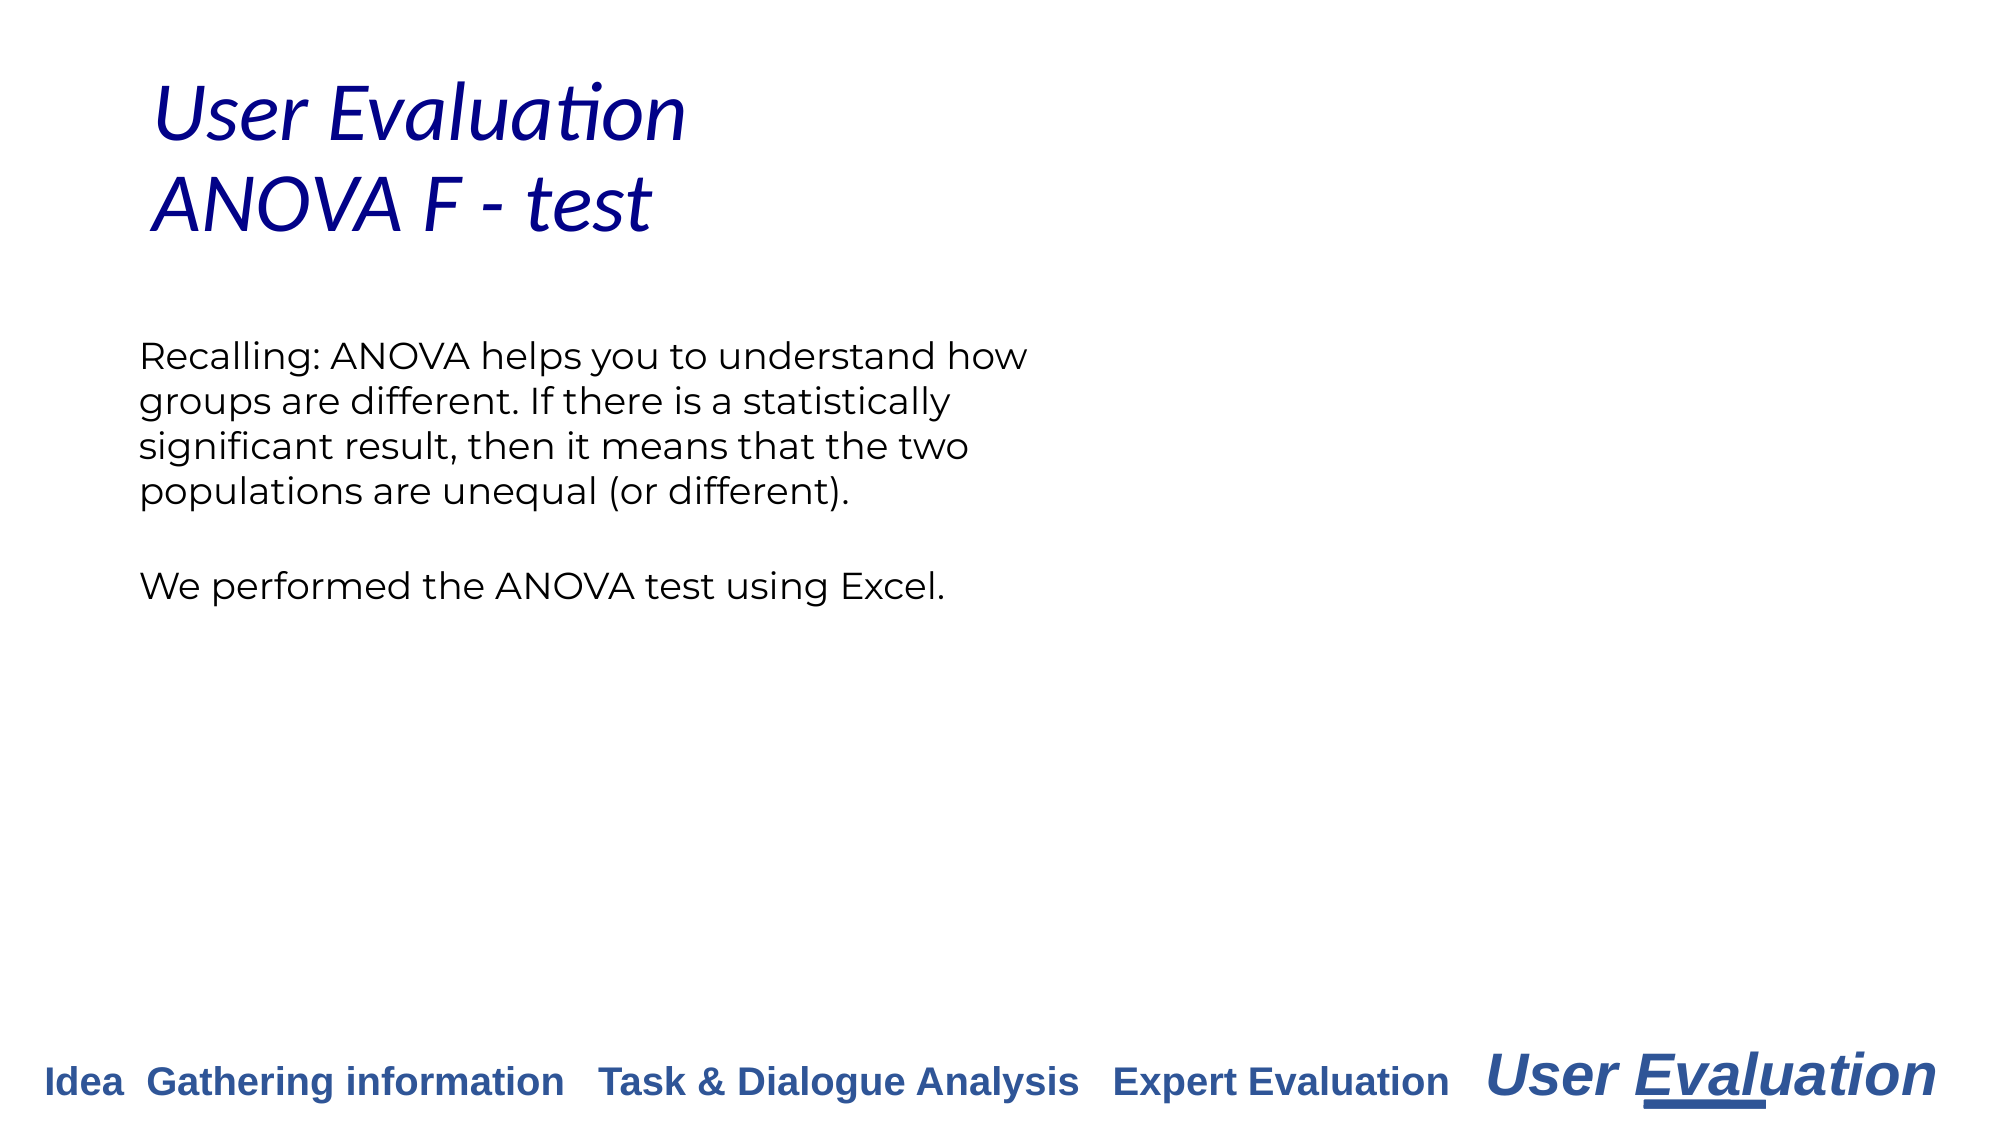

# User Evaluation ANOVA F - test
Recalling: ANOVA helps you to understand how groups are different. If there is a statistically significant result, then it means that the two populations are unequal (or different).
We performed the ANOVA test using Excel.
Idea  Gathering information   Task & Dialogue Analysis   Expert Evaluation   User Evaluation